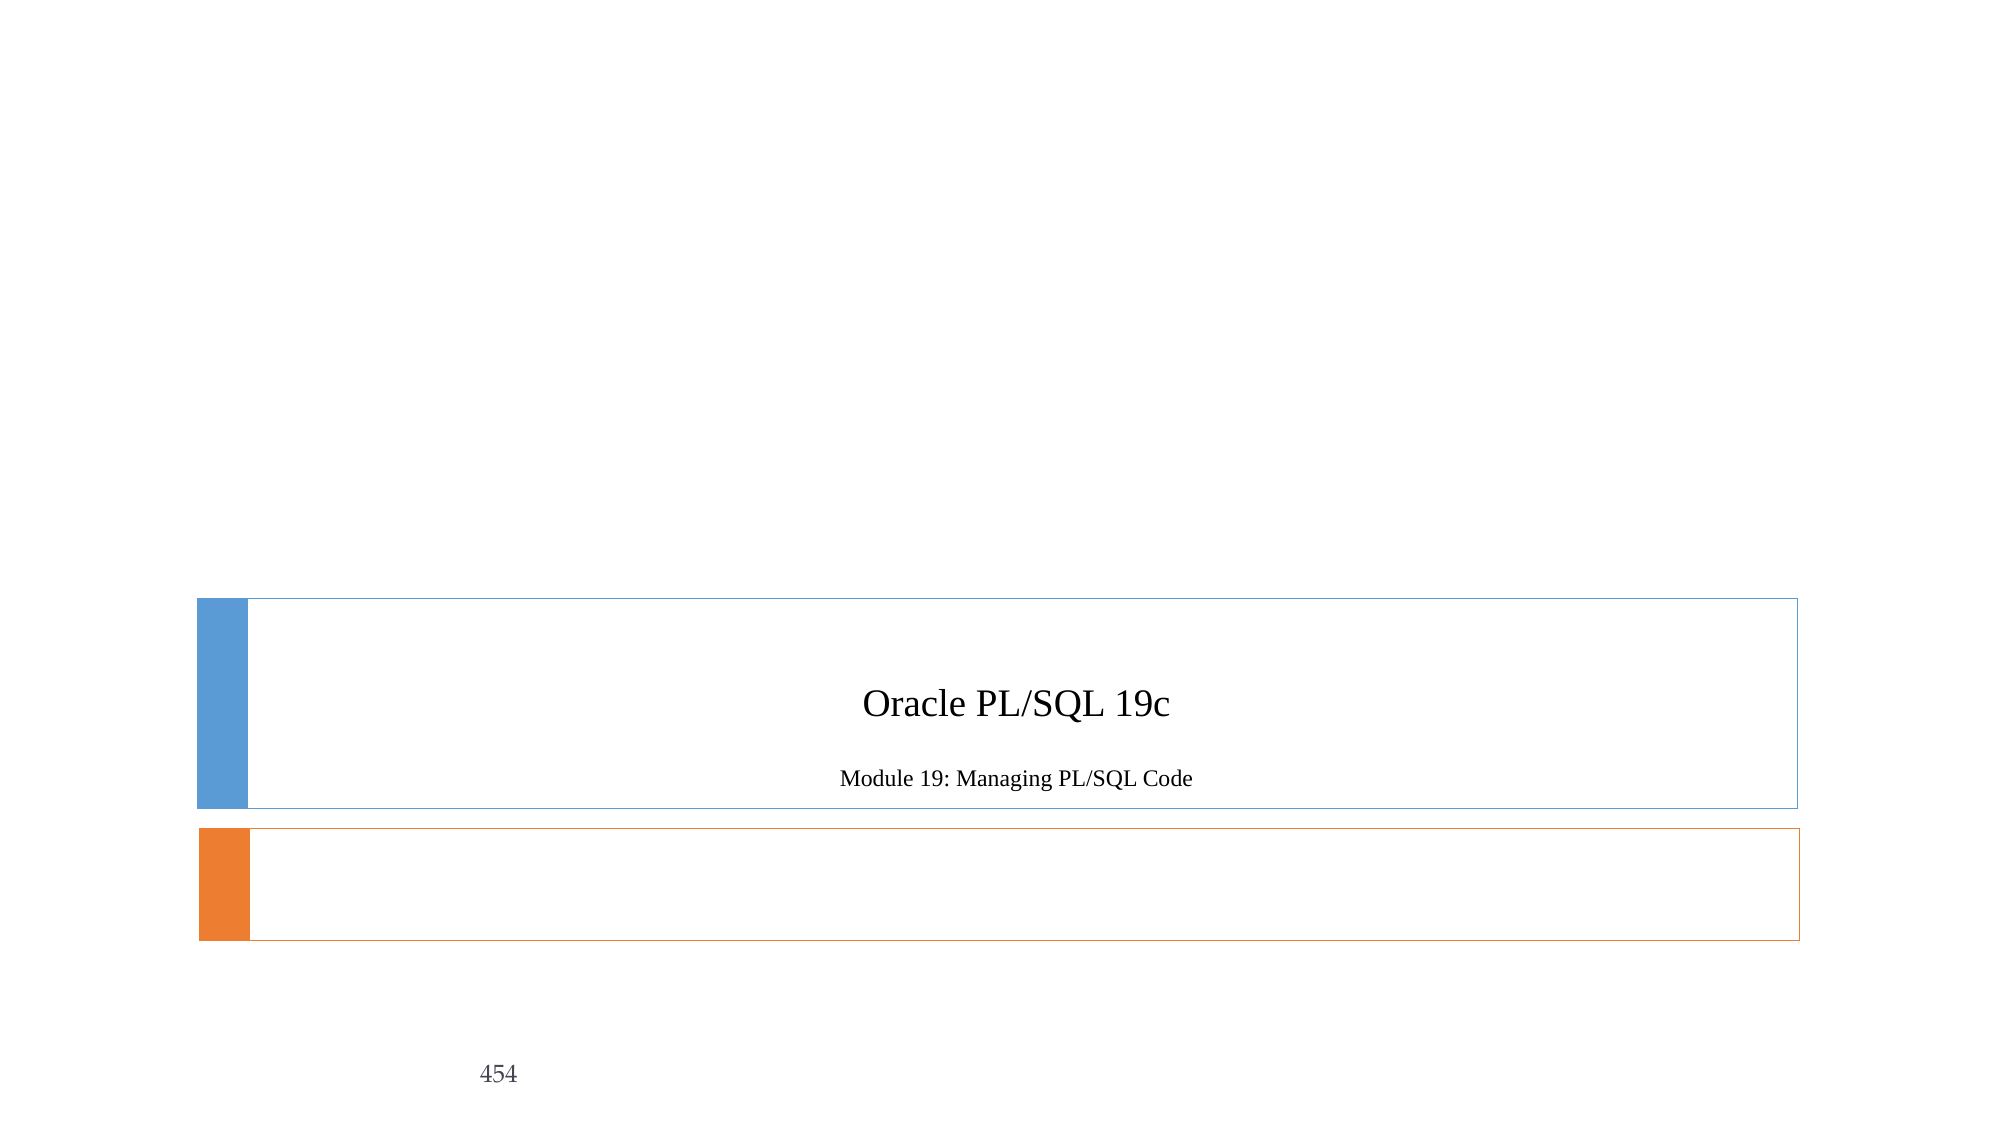

# Oracle PL/SQL 19c Module 19: Managing PL/SQL Code

454